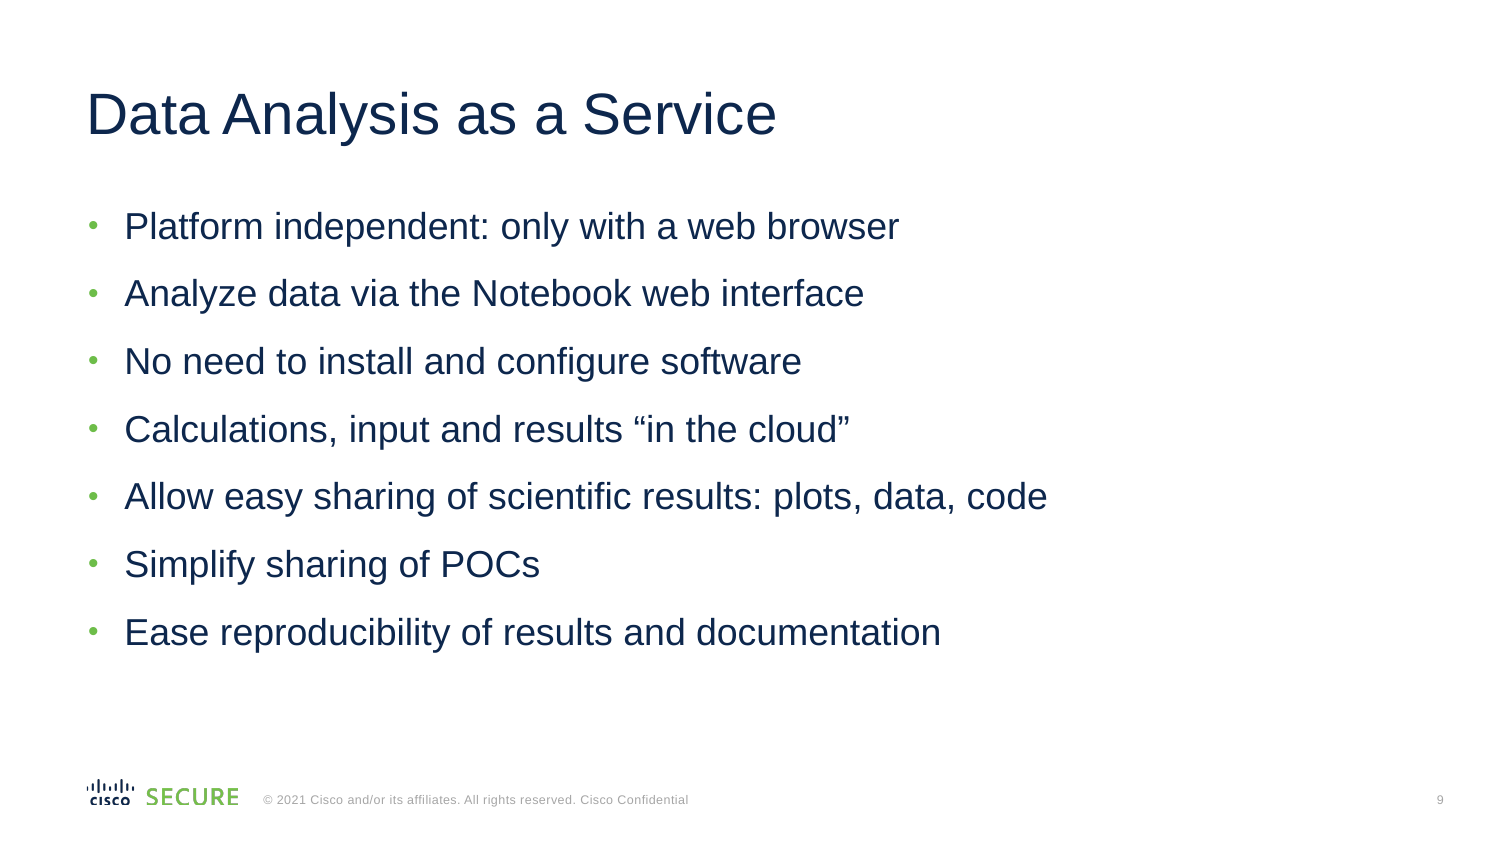

# Data Analysis as a Service
Platform independent: only with a web browser
Analyze data via the Notebook web interface
No need to install and configure software
Calculations, input and results “in the cloud”
Allow easy sharing of scientific results: plots, data, code
Simplify sharing of POCs
Ease reproducibility of results and documentation